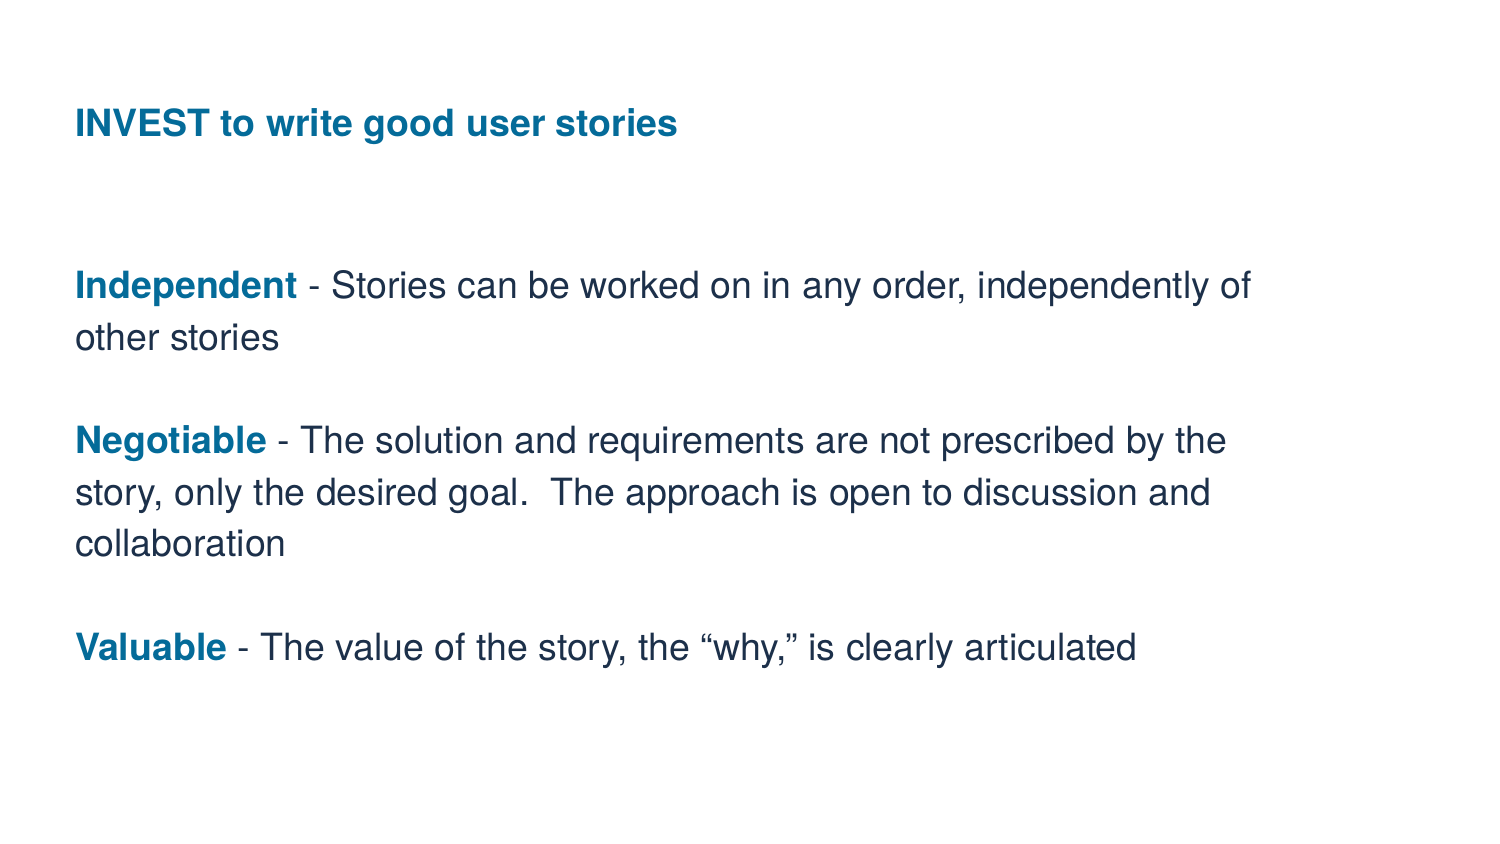

INVEST to write good user stories
# Independent - Stories can be worked on in any order, independently of other stories

Negotiable - The solution and requirements are not prescribed by the story, only the desired goal.  The approach is open to discussion and collaboration

Valuable - The value of the story, the “why,” is clearly articulated